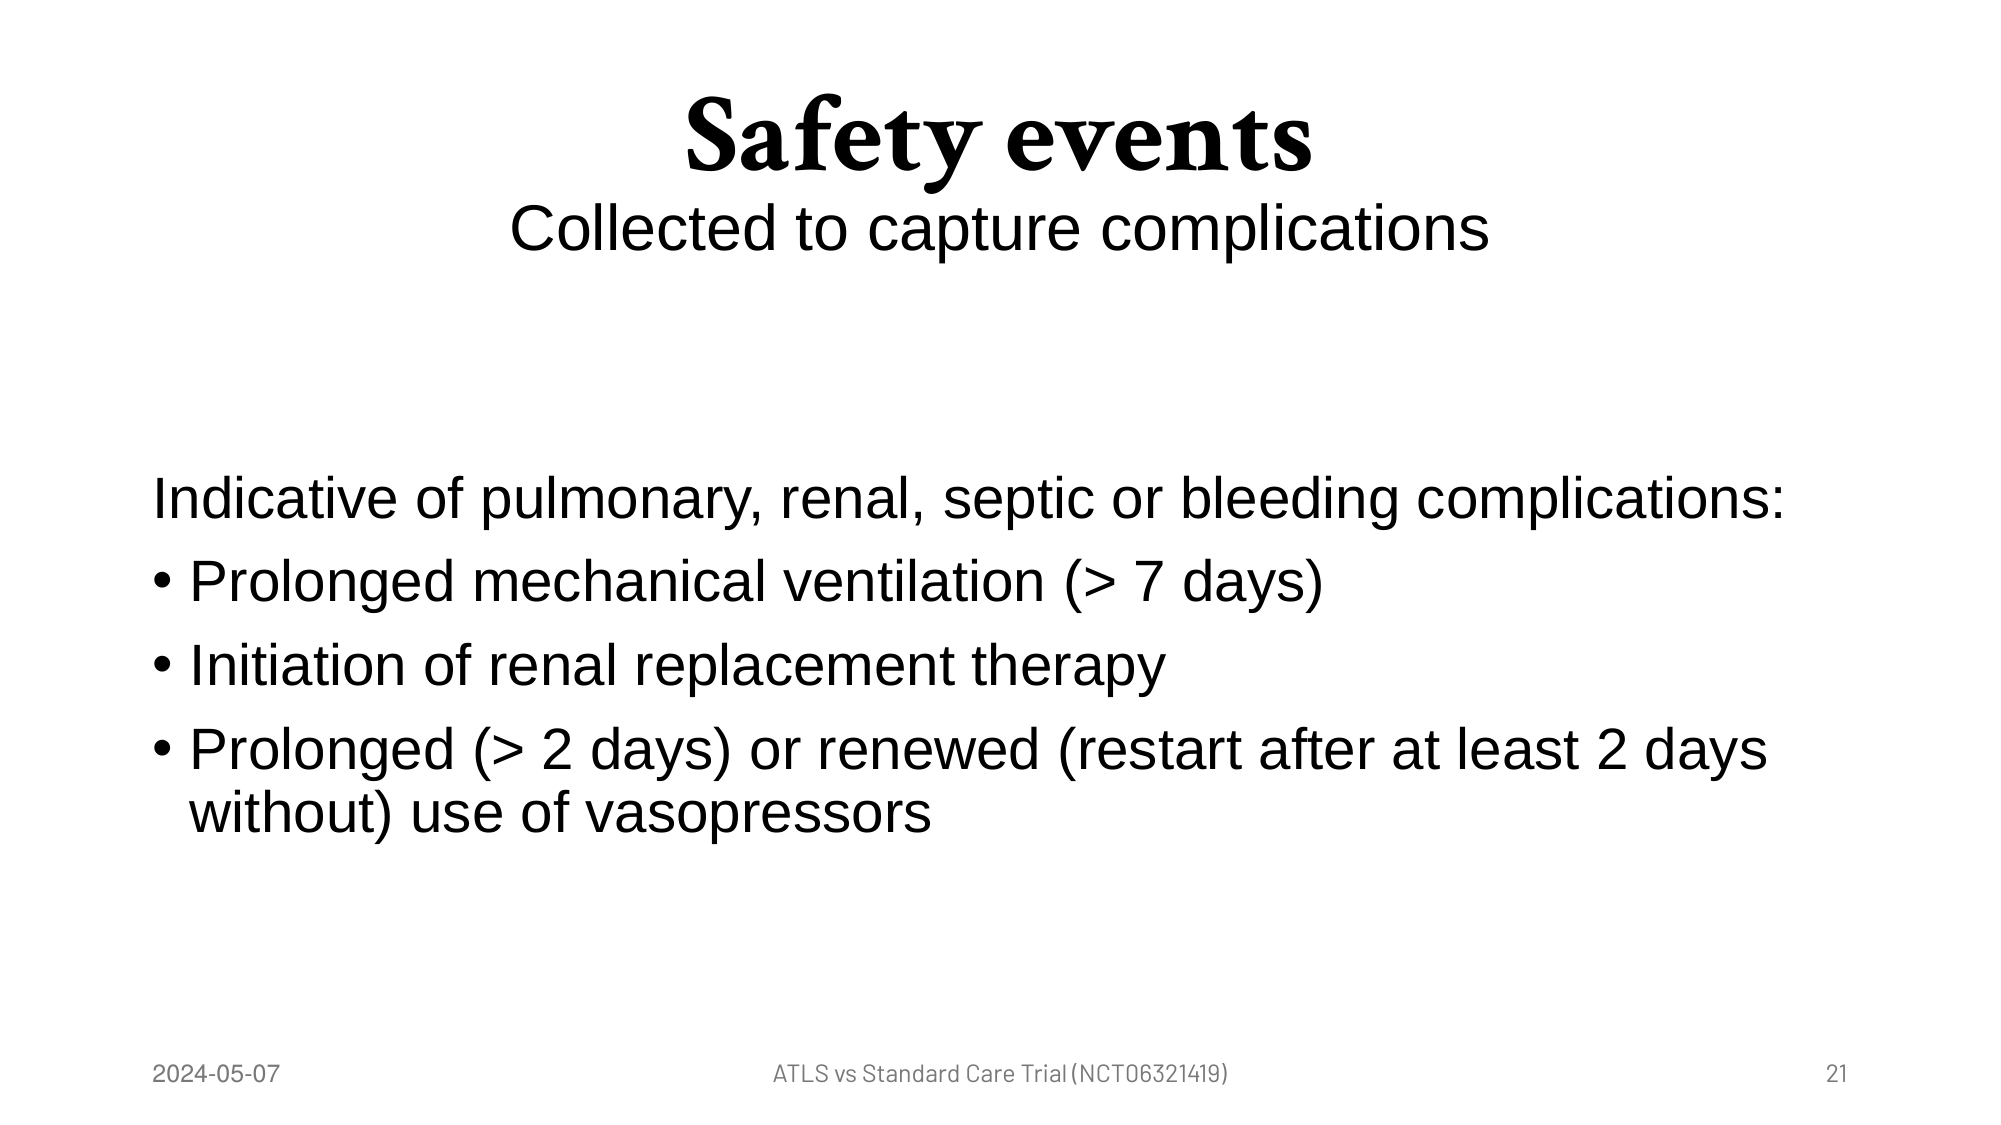

# Safety events Collected to capture complications
Indicative of pulmonary, renal, septic or bleeding complications:
Prolonged mechanical ventilation (> 7 days)
Initiation of renal replacement therapy
Prolonged (> 2 days) or renewed (restart after at least 2 days without) use of vasopressors
2024-05-07
ATLS vs Standard Care Trial (NCT06321419)
21